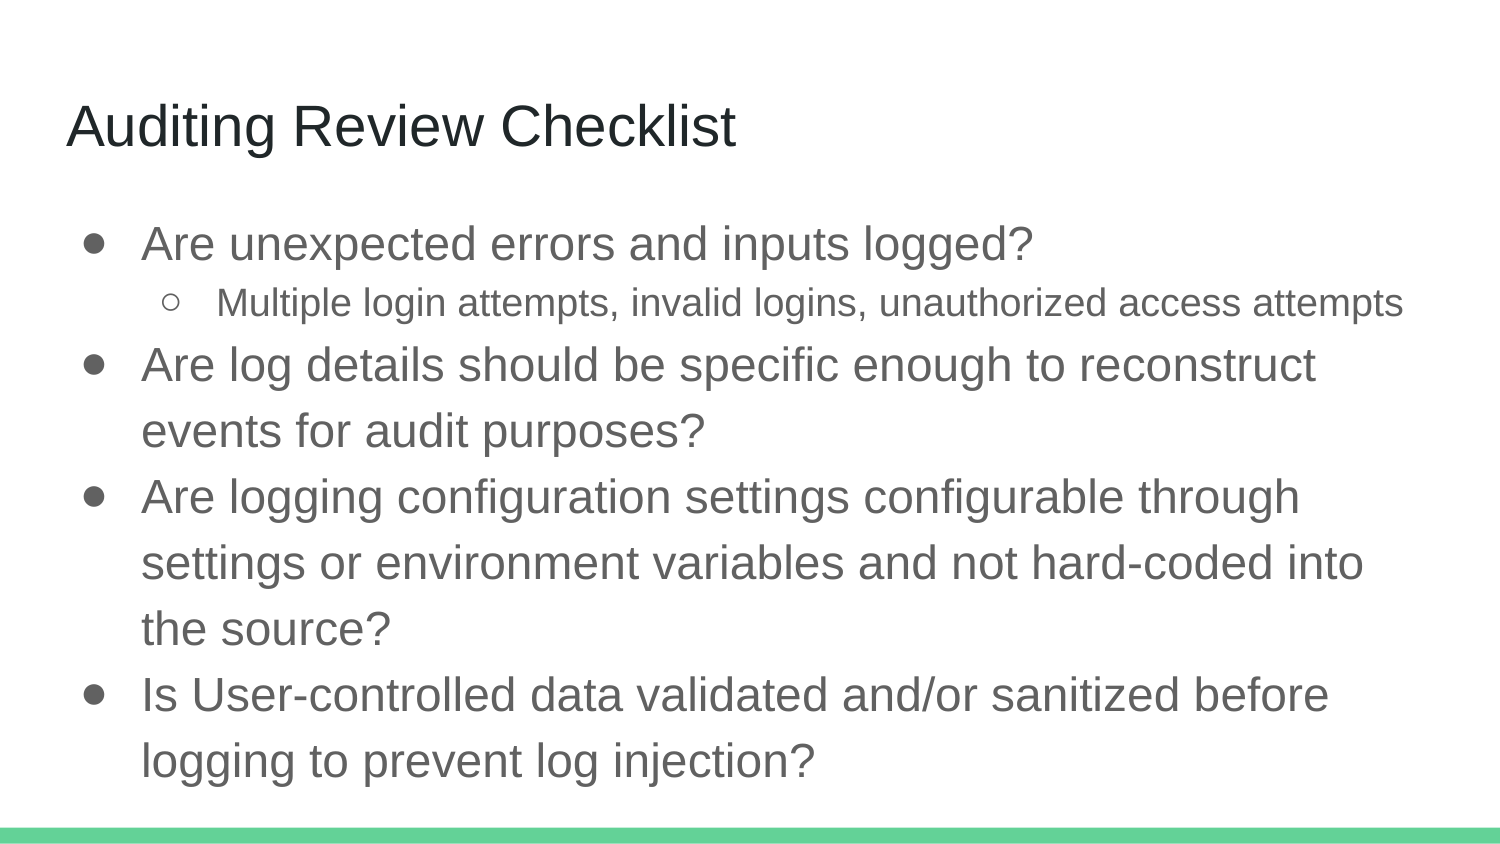

# Auditing Review Checklist
Are unexpected errors and inputs logged?
Multiple login attempts, invalid logins, unauthorized access attempts
Are log details should be specific enough to reconstruct events for audit purposes?
Are logging configuration settings configurable through settings or environment variables and not hard-coded into the source?
Is User-controlled data validated and/or sanitized before logging to prevent log injection?